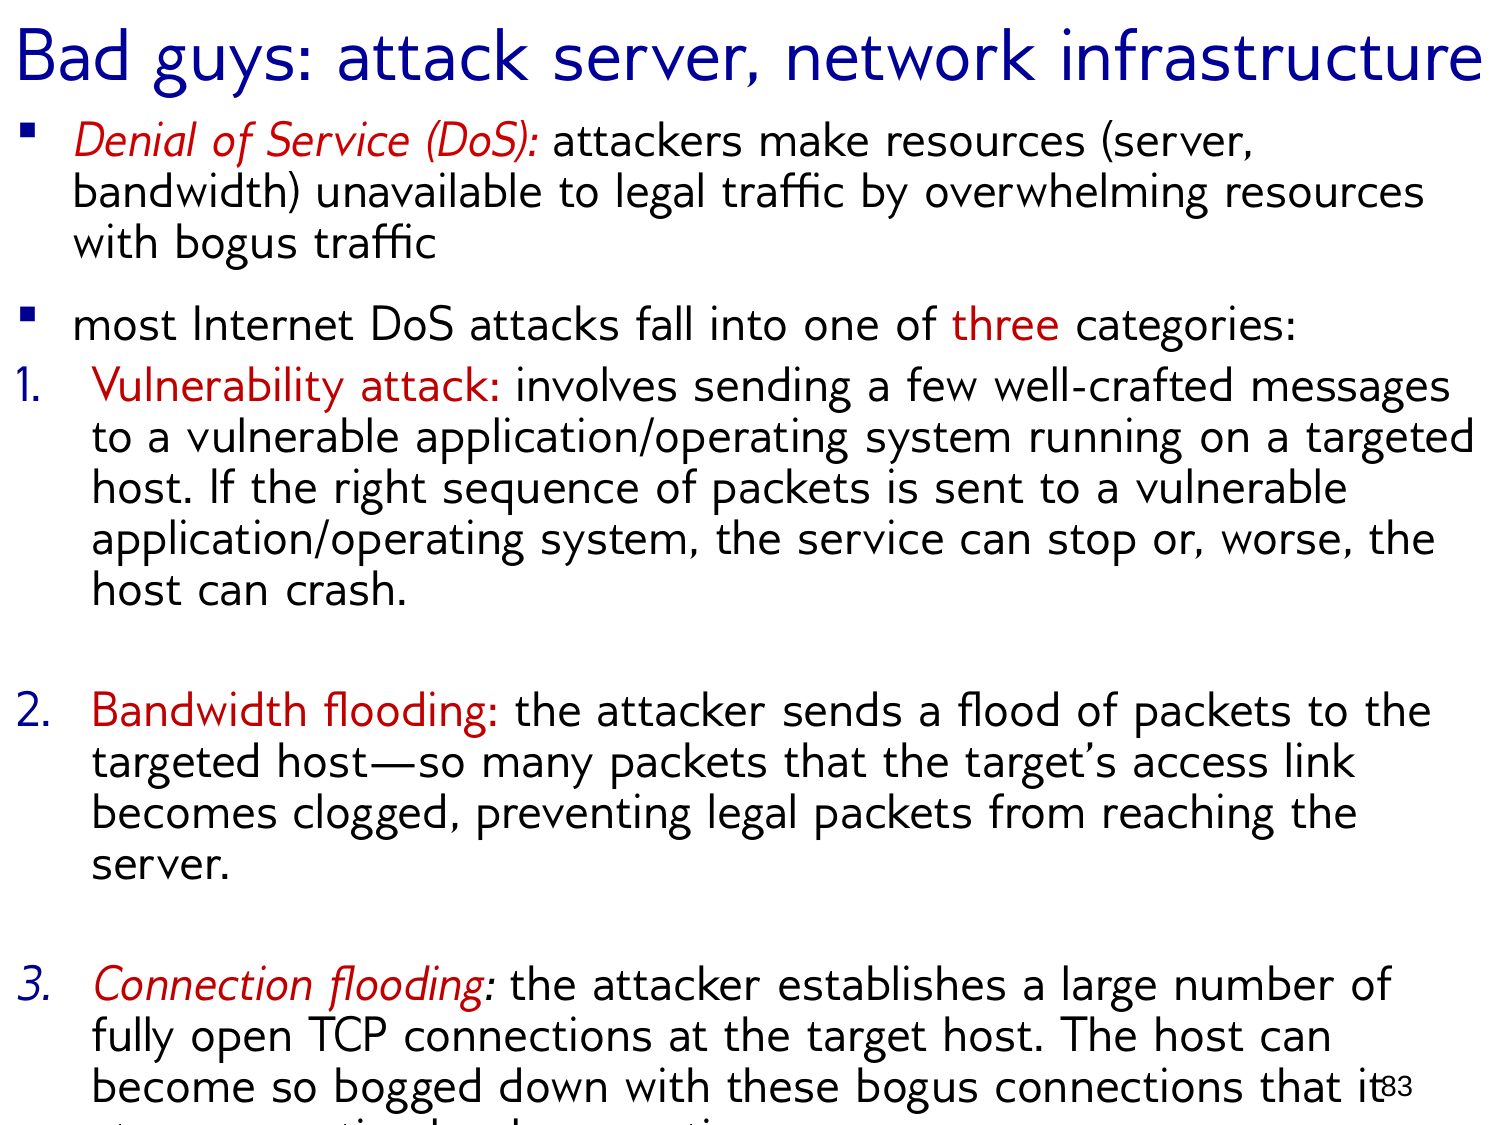

Bad guys: attack server, network infrastructure
Denial of Service (DoS): attackers make resources (server, bandwidth) unavailable to legal traffic by overwhelming resources with bogus traffic
most Internet DoS attacks fall into one of three categories:
Vulnerability attack: involves sending a few well-crafted messages to a vulnerable application/operating system running on a targeted host. If the right sequence of packets is sent to a vulnerable application/operating system, the service can stop or, worse, the host can crash.

Bandwidth flooding: the attacker sends a flood of packets to the targeted host—so many packets that the target’s access link becomes clogged, preventing legal packets from reaching the server.

Connection flooding: the attacker establishes a large number of fully open TCP connections at the target host. The host can become so bogged down with these bogus connections that it stops accepting legal connections.

83